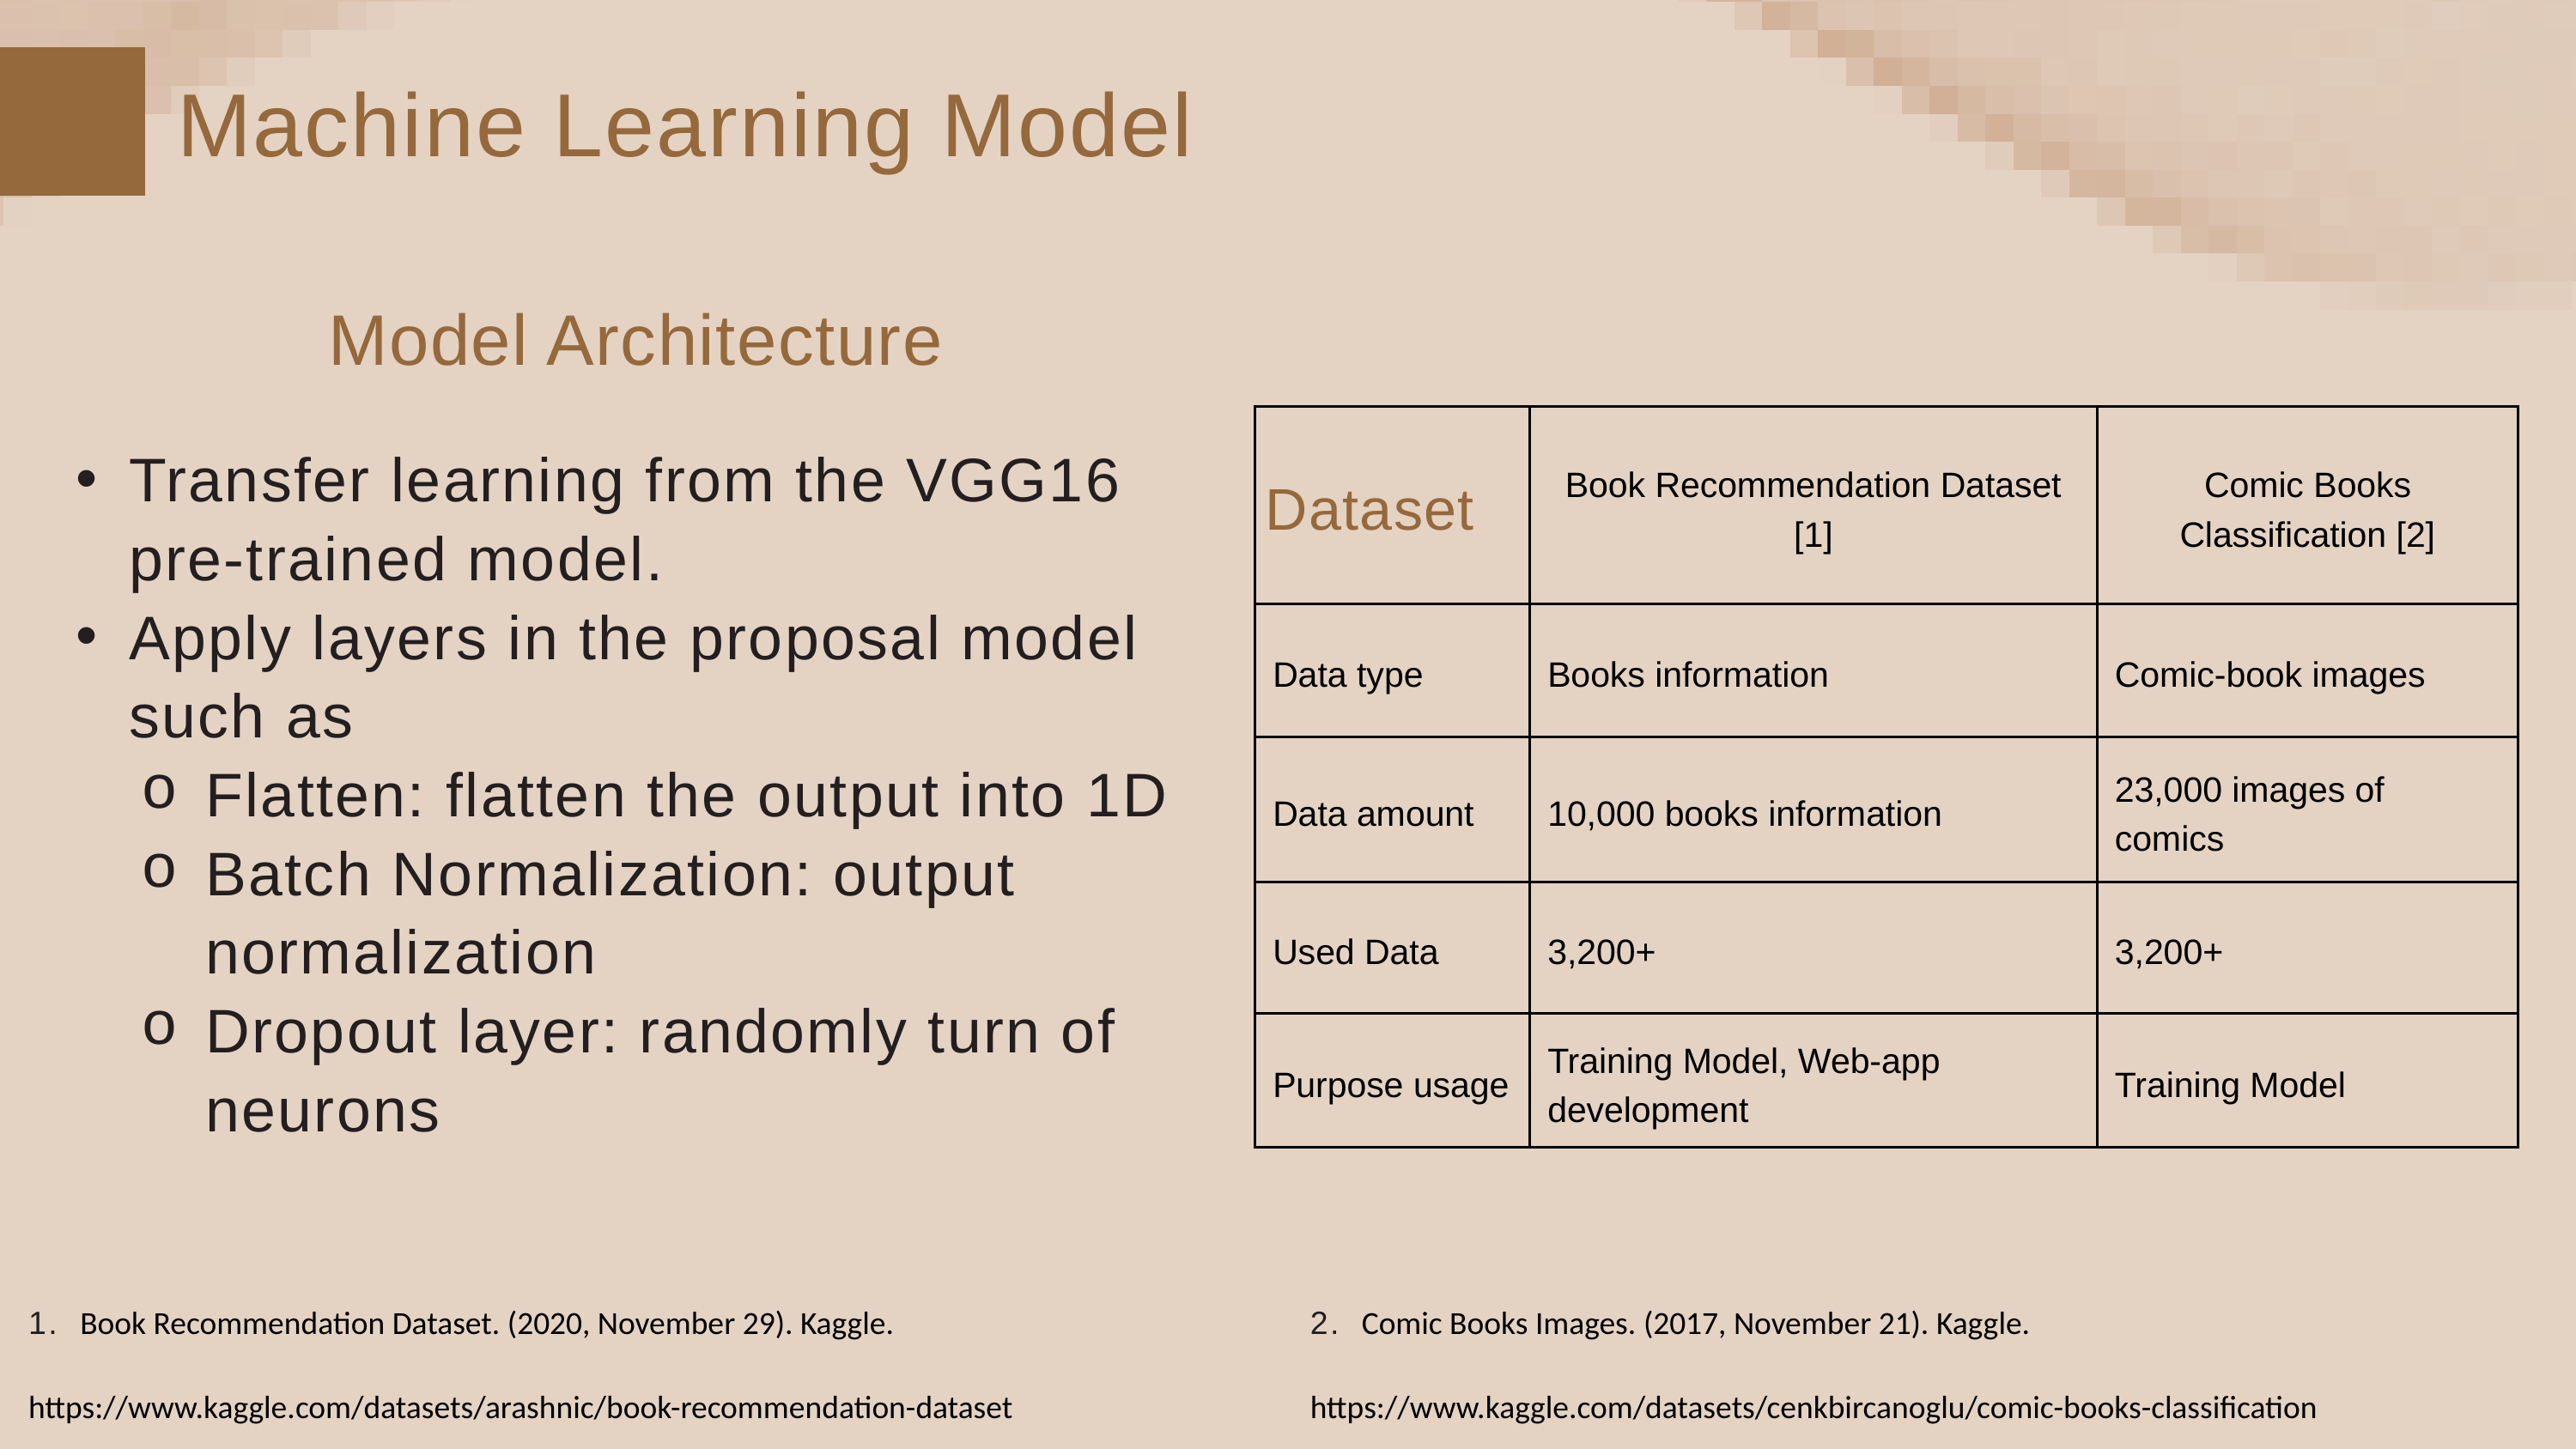

Machine Learning Model
Model Architecture
|  | Book Recommendation Dataset [1] | Comic Books Classification [2] |
| --- | --- | --- |
| Data type | Books information | Comic-book images |
| Data amount | 10,000 books information | 23,000 images of comics |
| Used Data | 3,200+ | 3,200+ |
| Purpose usage | Training Model, Web-app development | Training Model |
Transfer learning from the VGG16 pre-trained model.
Apply layers in the proposal model such as
Flatten: flatten the output into 1D
Batch Normalization: output normalization
Dropout layer: randomly turn of neurons
Dataset
1. Book Recommendation Dataset. (2020, November 29). Kaggle.
https://www.kaggle.com/datasets/arashnic/book-recommendation-dataset
2. Comic Books Images. (2017, November 21). Kaggle.
https://www.kaggle.com/datasets/cenkbircanoglu/comic-books-classification